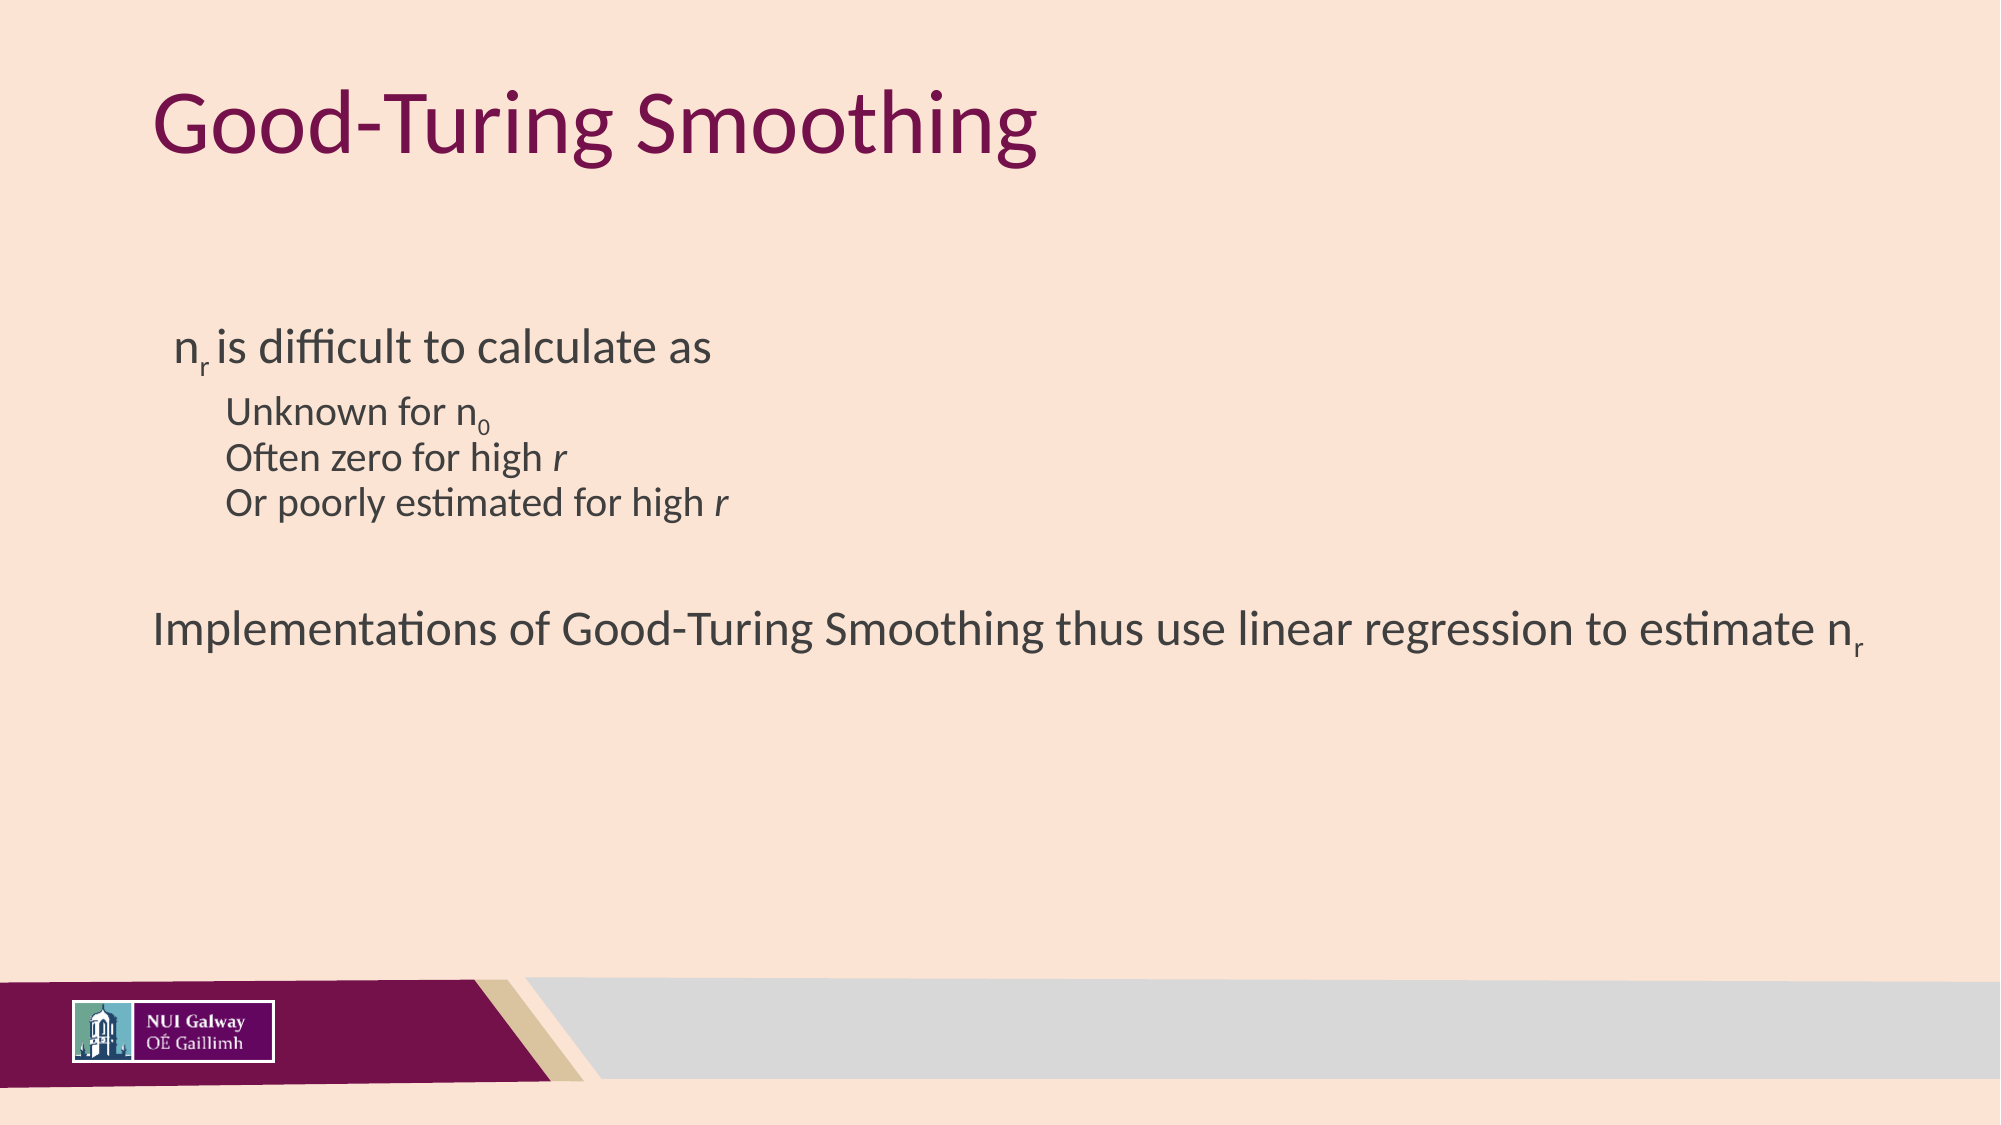

# Good-Turing Smoothing
nr is difficult to calculate as
Unknown for n0
Often zero for high r
Or poorly estimated for high r

Implementations of Good-Turing Smoothing thus use linear regression to estimate nr